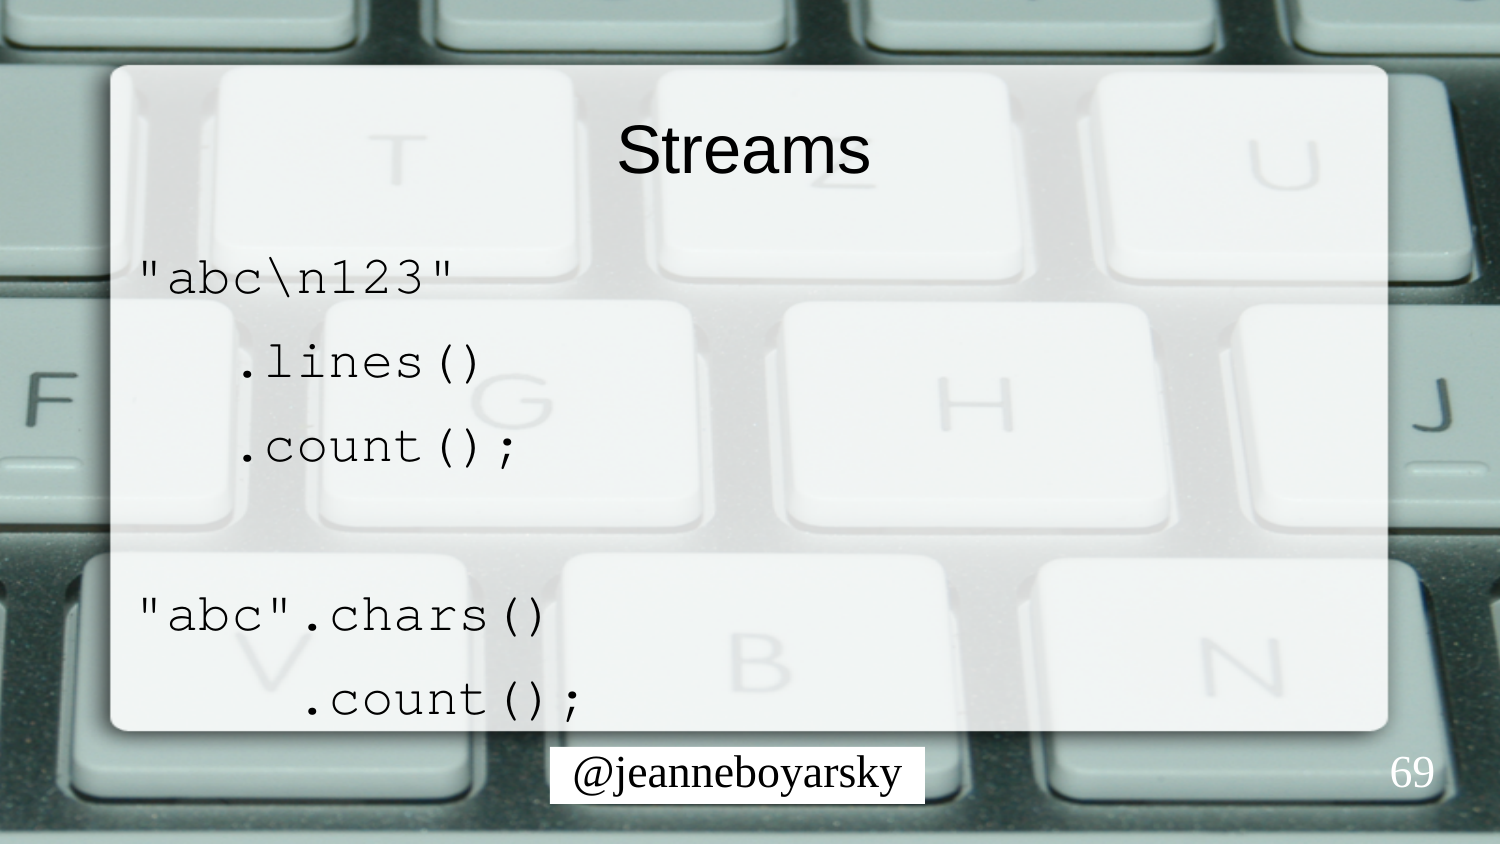

# Streams
"abc\n123"
   .lines()
   .count();

"abc".chars()
     .count();

69